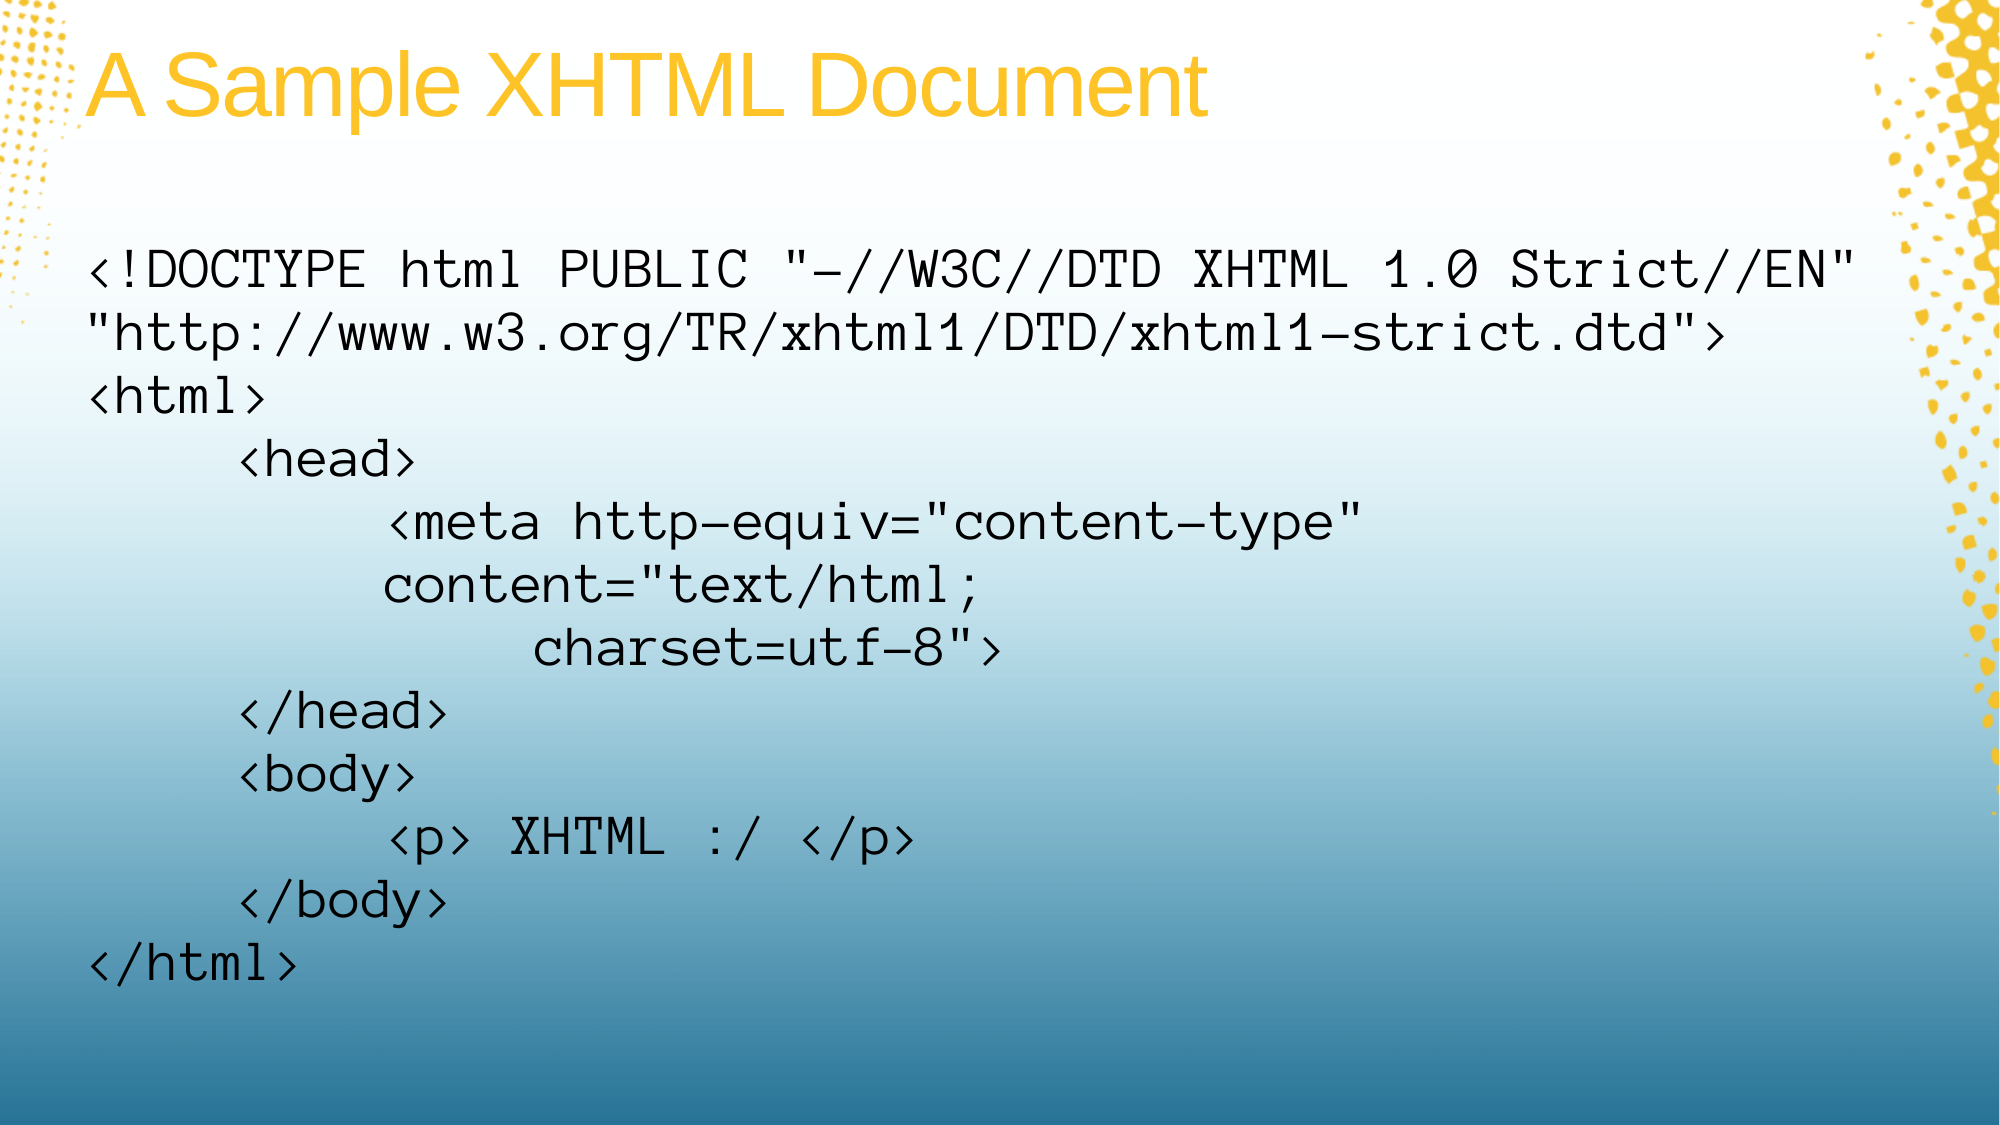

# A Sample XHTML Document
<!DOCTYPE html PUBLIC "-//W3C//DTD XHTML 1.0 Strict//EN" "http://www.w3.org/TR/xhtml1/DTD/xhtml1-strict.dtd">
<html>
	<head>
		<meta http-equiv="content-type" 			  			content="text/html;
			charset=utf-8">
	</head>
	<body>
		<p> XHTML :/ </p>
	</body>
</html>